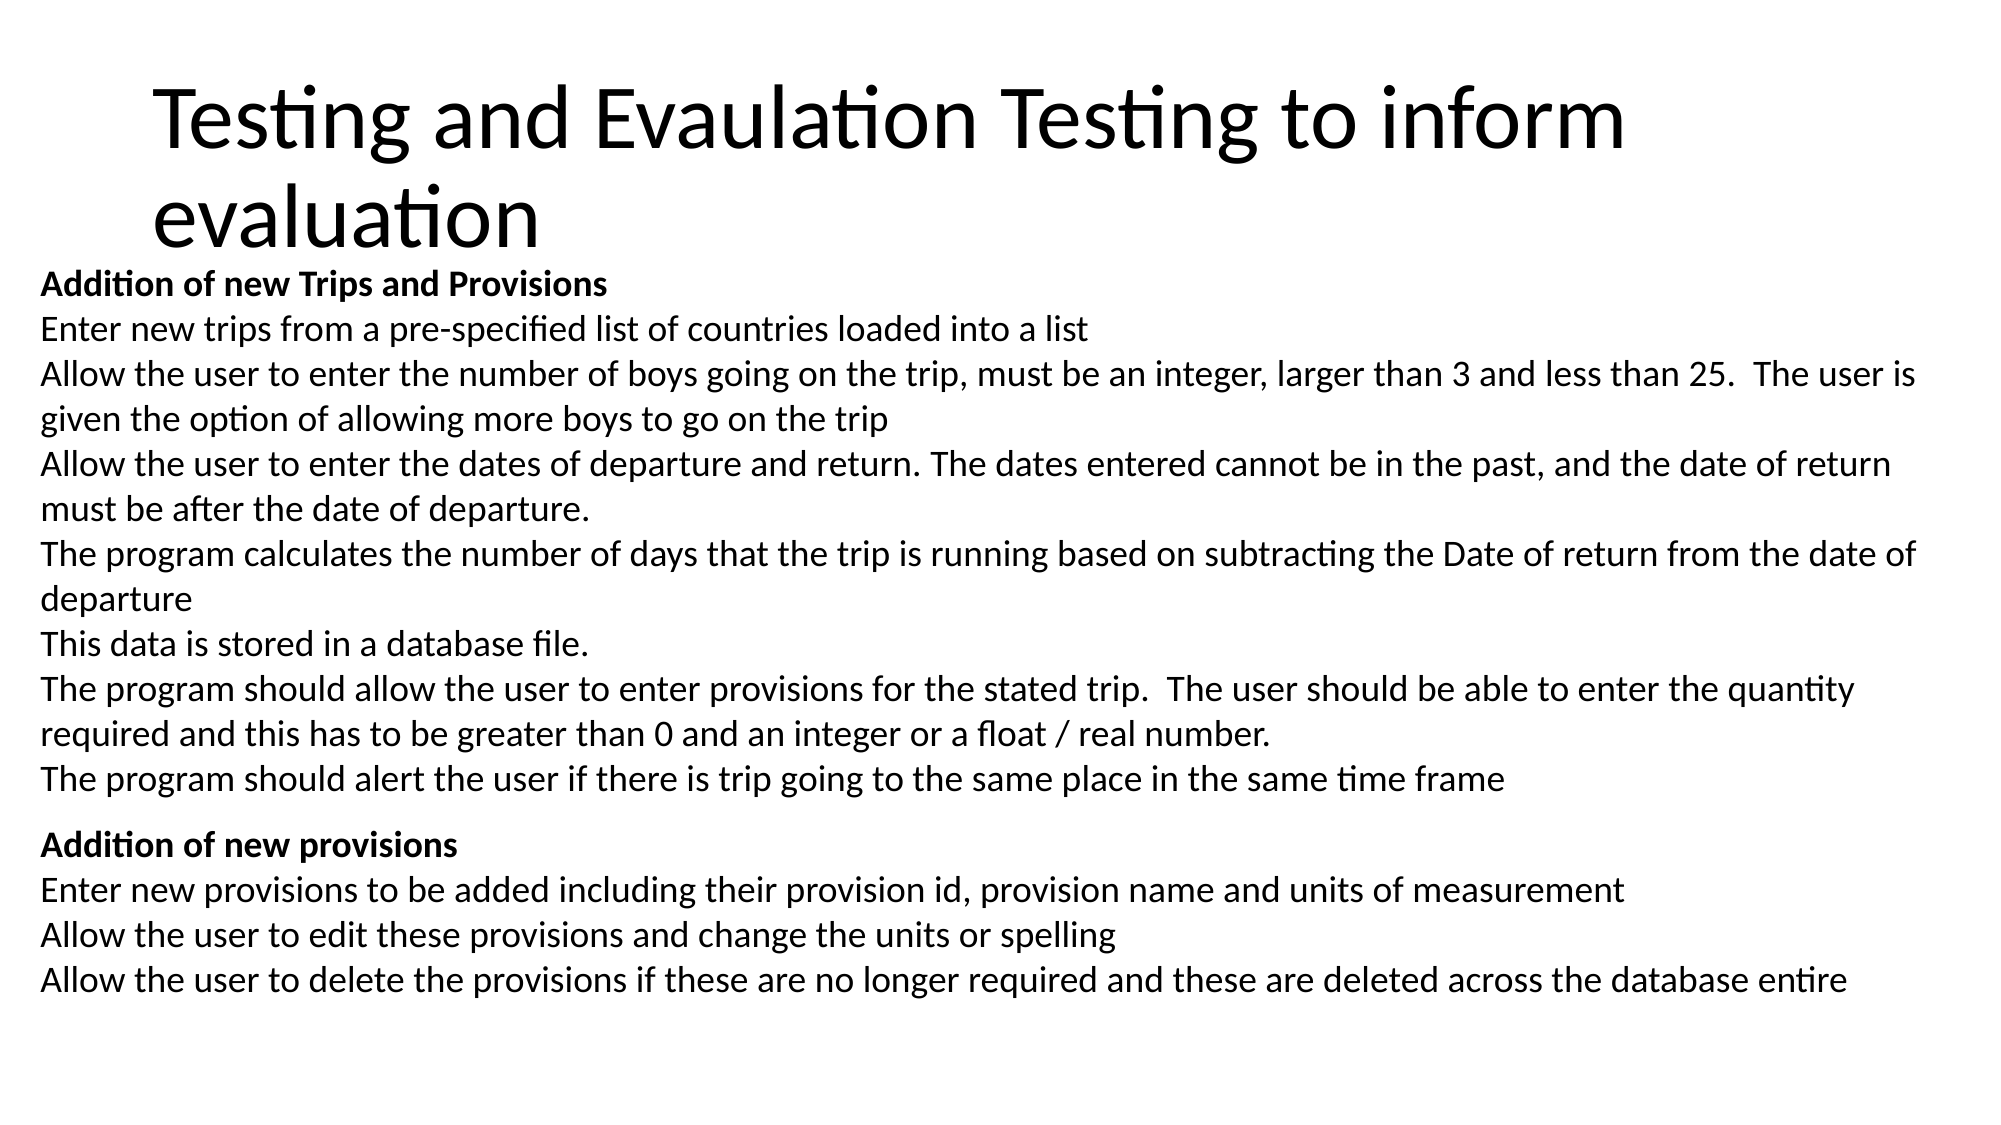

# Testing and Evaulation Testing to inform evaluation
Addition of new Trips and Provisions
Enter new trips from a pre-specified list of countries loaded into a list
Allow the user to enter the number of boys going on the trip, must be an integer, larger than 3 and less than 25.  The user is given the option of allowing more boys to go on the trip
Allow the user to enter the dates of departure and return. The dates entered cannot be in the past, and the date of return must be after the date of departure.
The program calculates the number of days that the trip is running based on subtracting the Date of return from the date of departure
This data is stored in a database file.
The program should allow the user to enter provisions for the stated trip.  The user should be able to enter the quantity required and this has to be greater than 0 and an integer or a float / real number.
The program should alert the user if there is trip going to the same place in the same time frame
Addition of new provisions
Enter new provisions to be added including their provision id, provision name and units of measurement
Allow the user to edit these provisions and change the units or spelling
Allow the user to delete the provisions if these are no longer required and these are deleted across the database entire